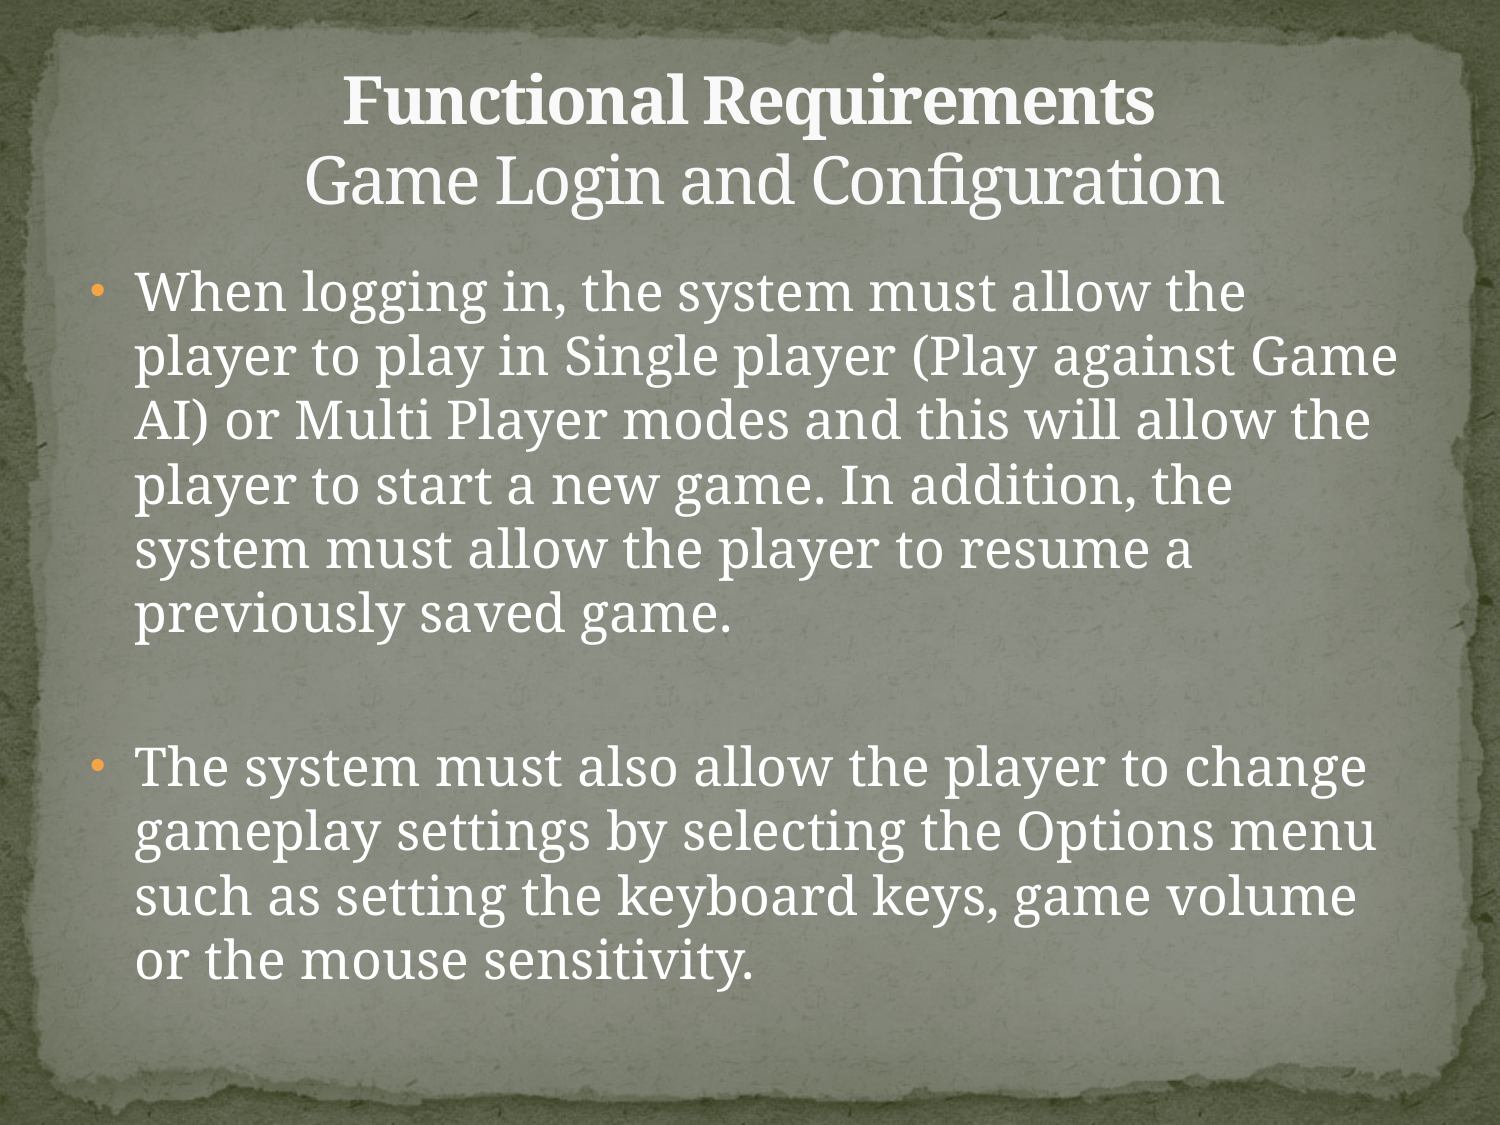

# Functional Requirements Game Login and Configuration
When logging in, the system must allow the player to play in Single player (Play against Game AI) or Multi Player modes and this will allow the player to start a new game. In addition, the system must allow the player to resume a previously saved game.

The system must also allow the player to change gameplay settings by selecting the Options menu such as setting the keyboard keys, game volume or the mouse sensitivity.